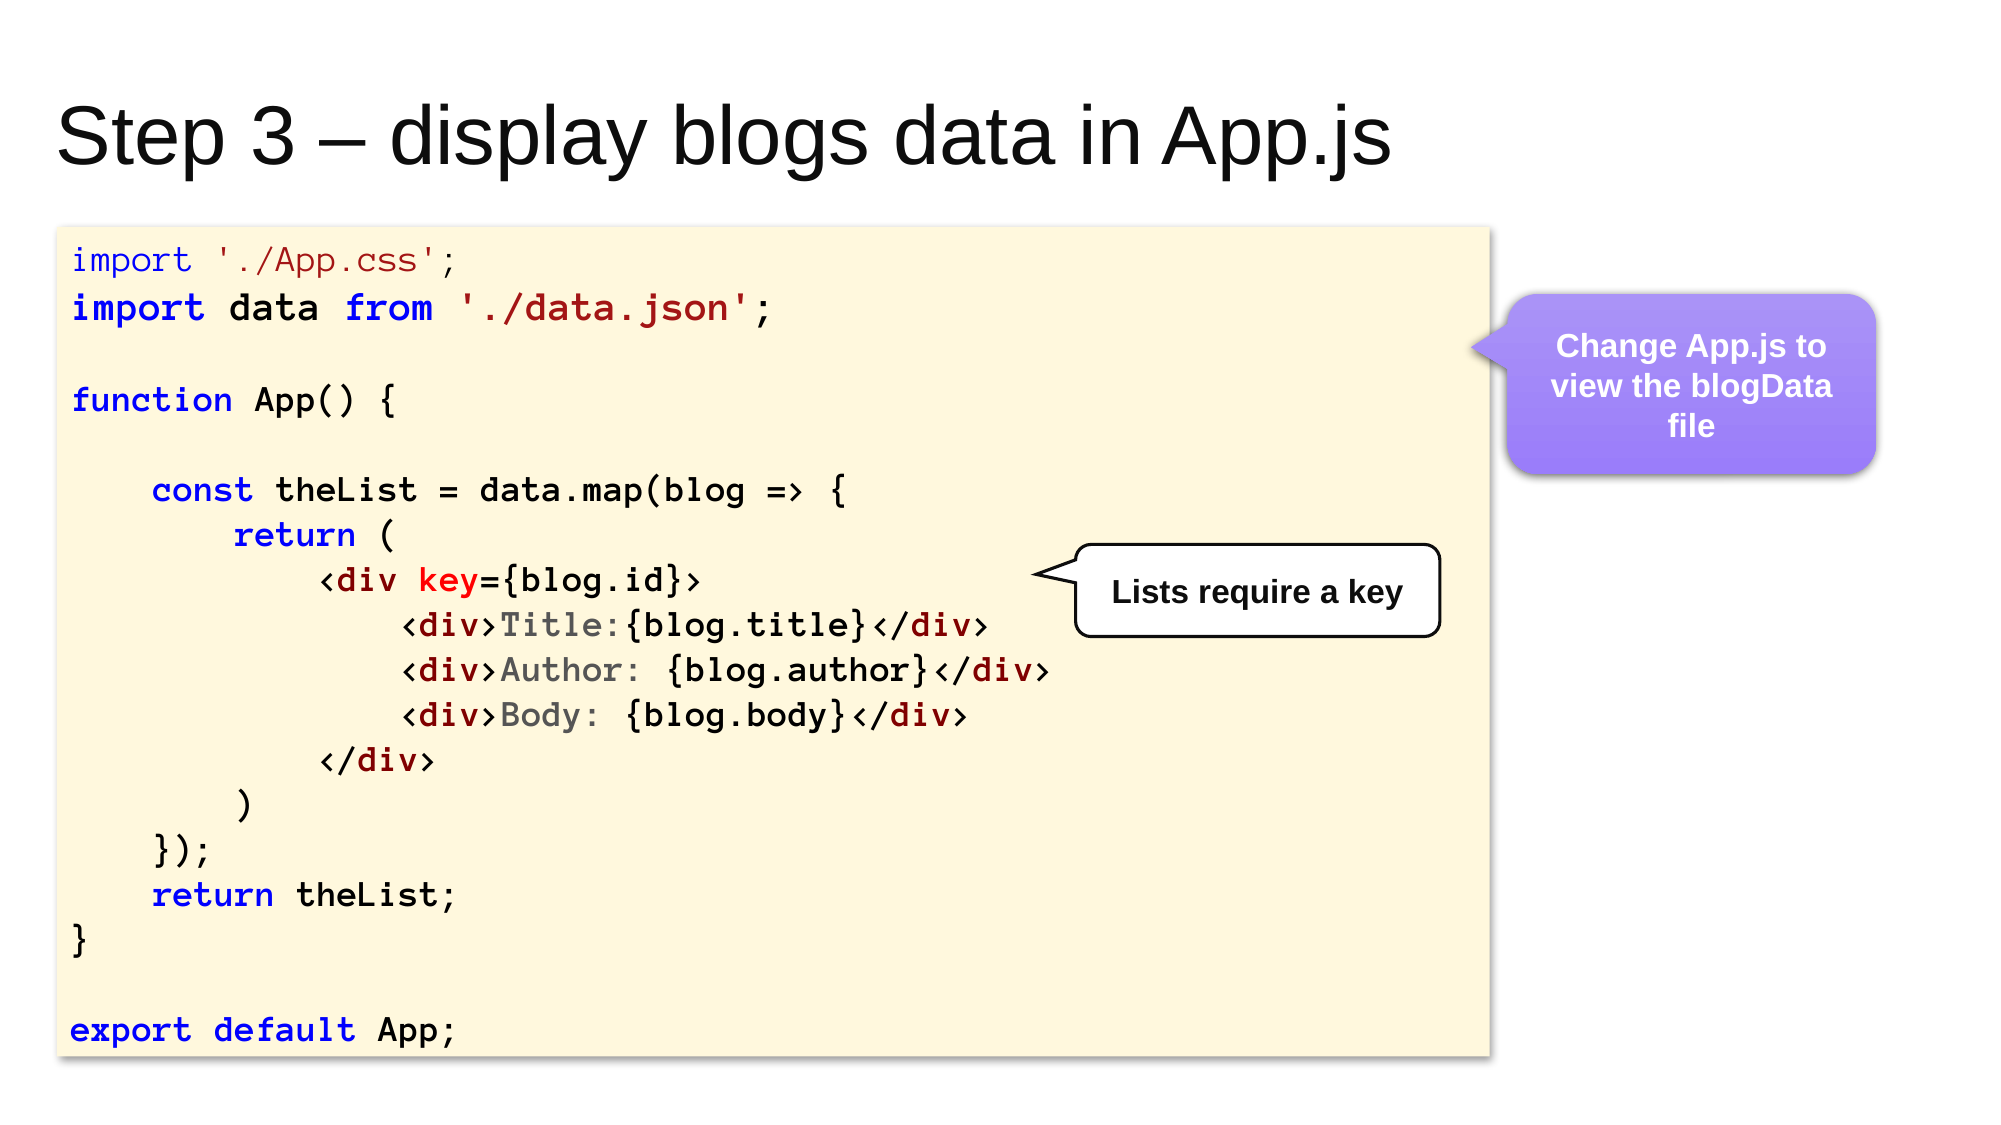

# Step 3 – display blogs data in App.js
import './App.css';
import data from './data.json';

function App() {

    const theList = data.map(blog => {
        return (
            <div key={blog.id}>
                <div>Title:{blog.title}</div>
                <div>Author: {blog.author}</div>
                <div>Body: {blog.body}</div>
            </div>
        )
    });
    return theList;
}

export default App;
Change App.js to view the blogData file
Lists require a key